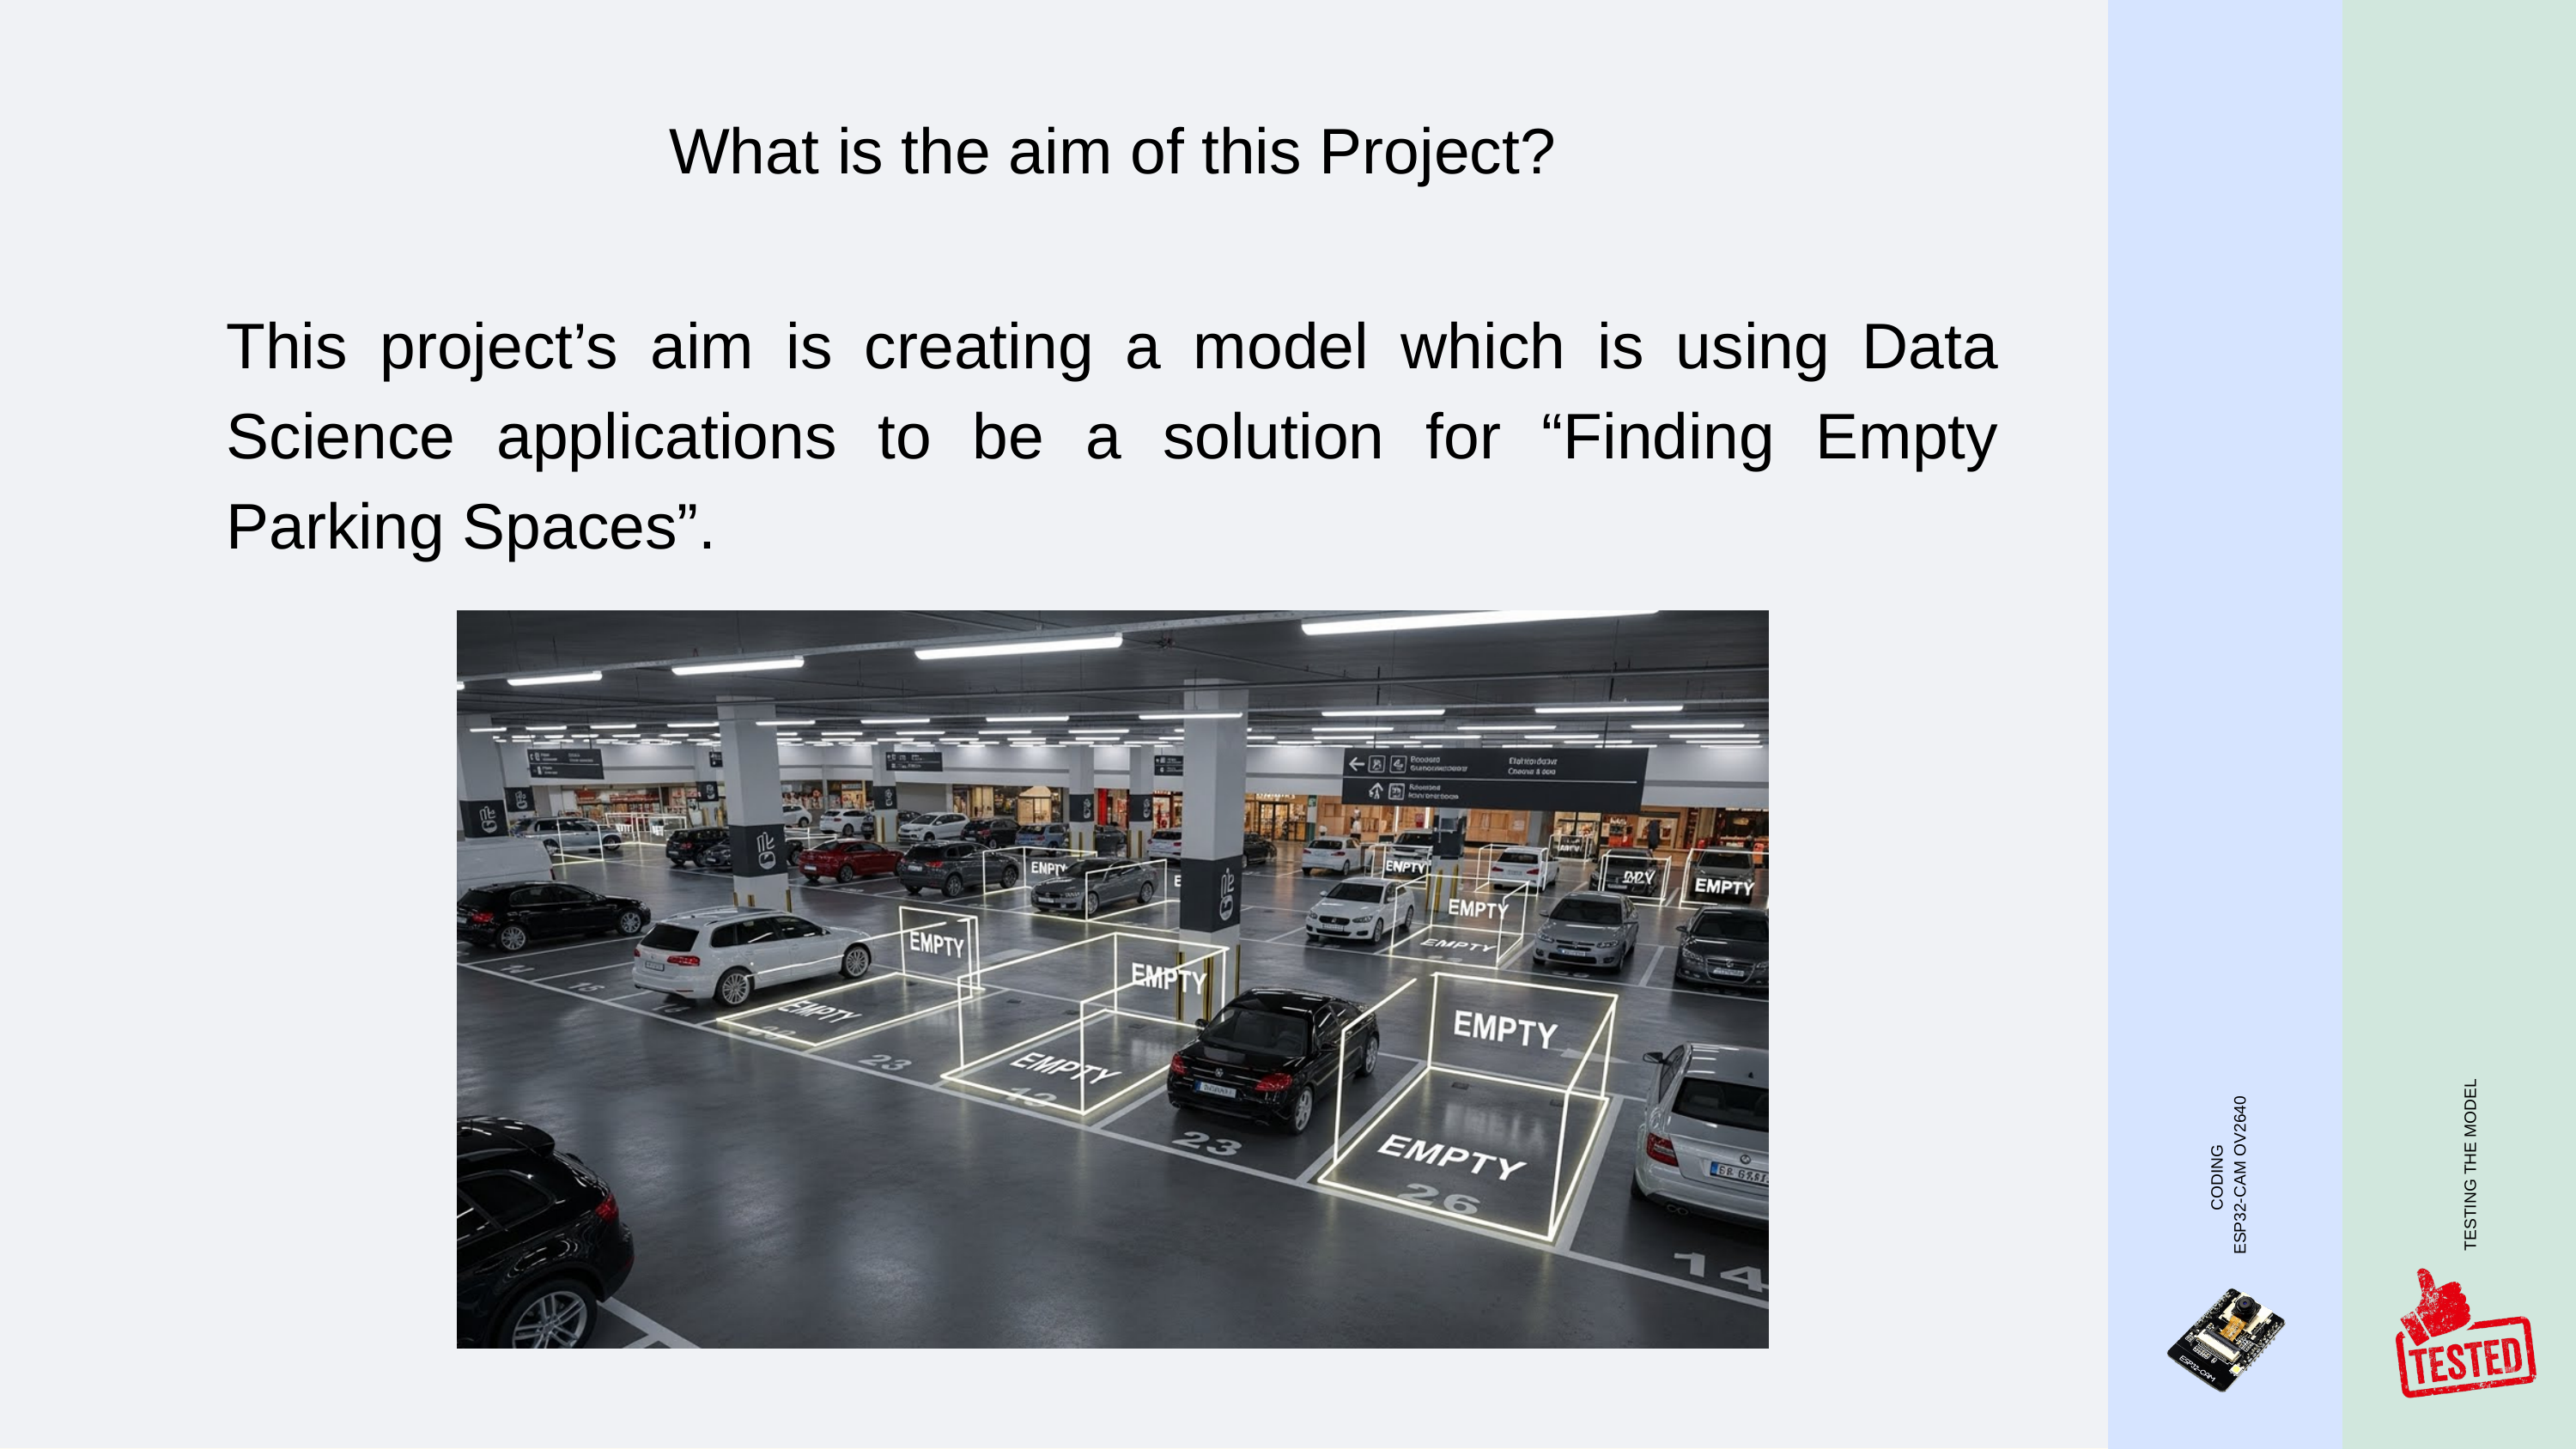

What is the aim of this Project?
This project’s aim is creating a model which is using Data Science applications to be a solution for “Finding Empty Parking Spaces”.

TESTING THE MODEL
CODING
 ESP32-CAM OV2640